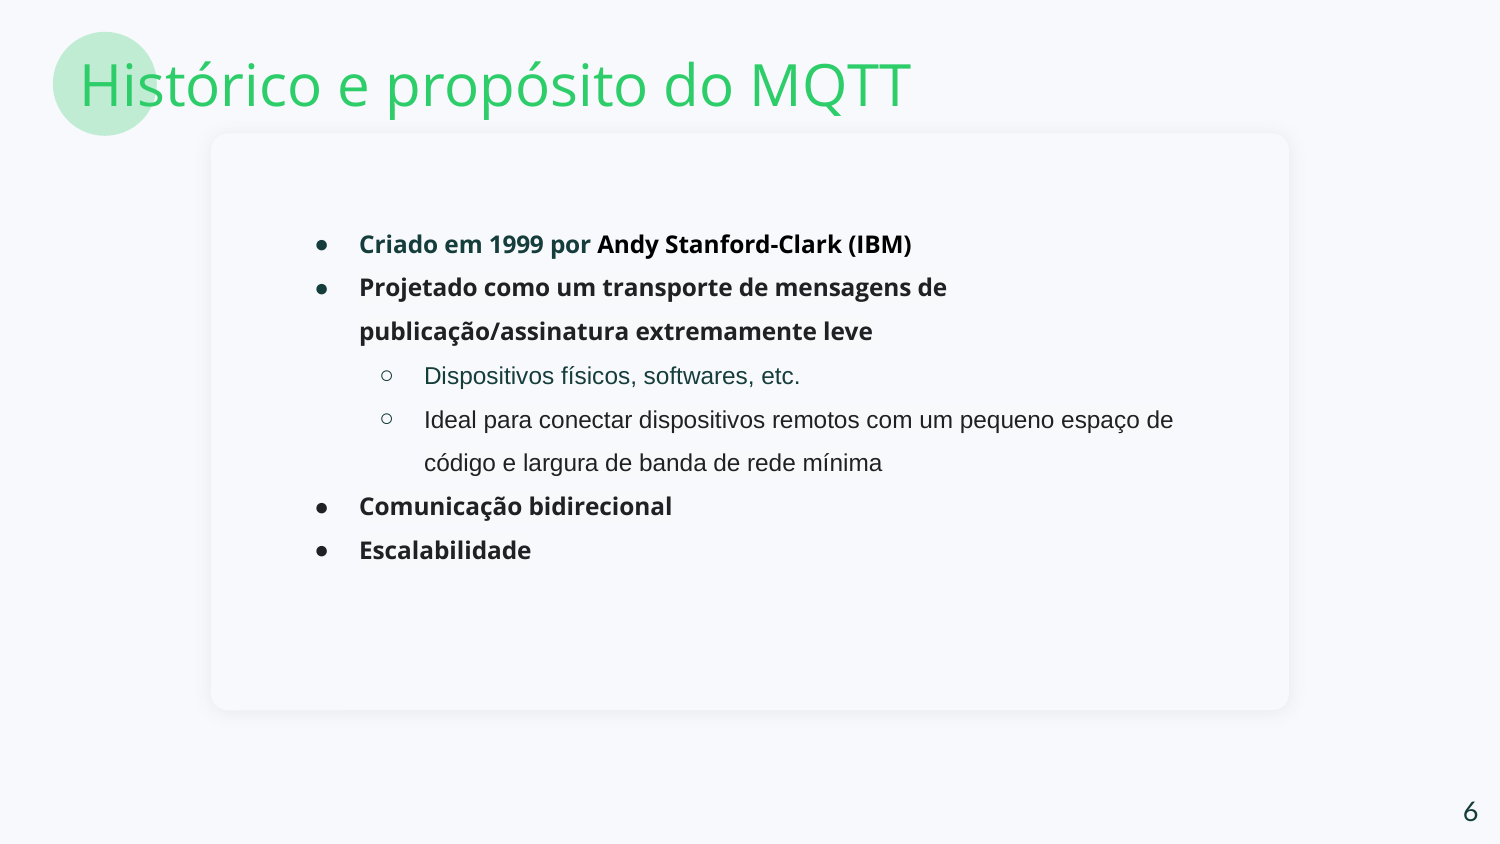

Histórico e propósito do MQTT
# Criado em 1999 por Andy Stanford-Clark (IBM)
Projetado como um transporte de mensagens de publicação/assinatura extremamente leve
Dispositivos físicos, softwares, etc.
Ideal para conectar dispositivos remotos com um pequeno espaço de código e largura de banda de rede mínima
Comunicação bidirecional
Escalabilidade
6